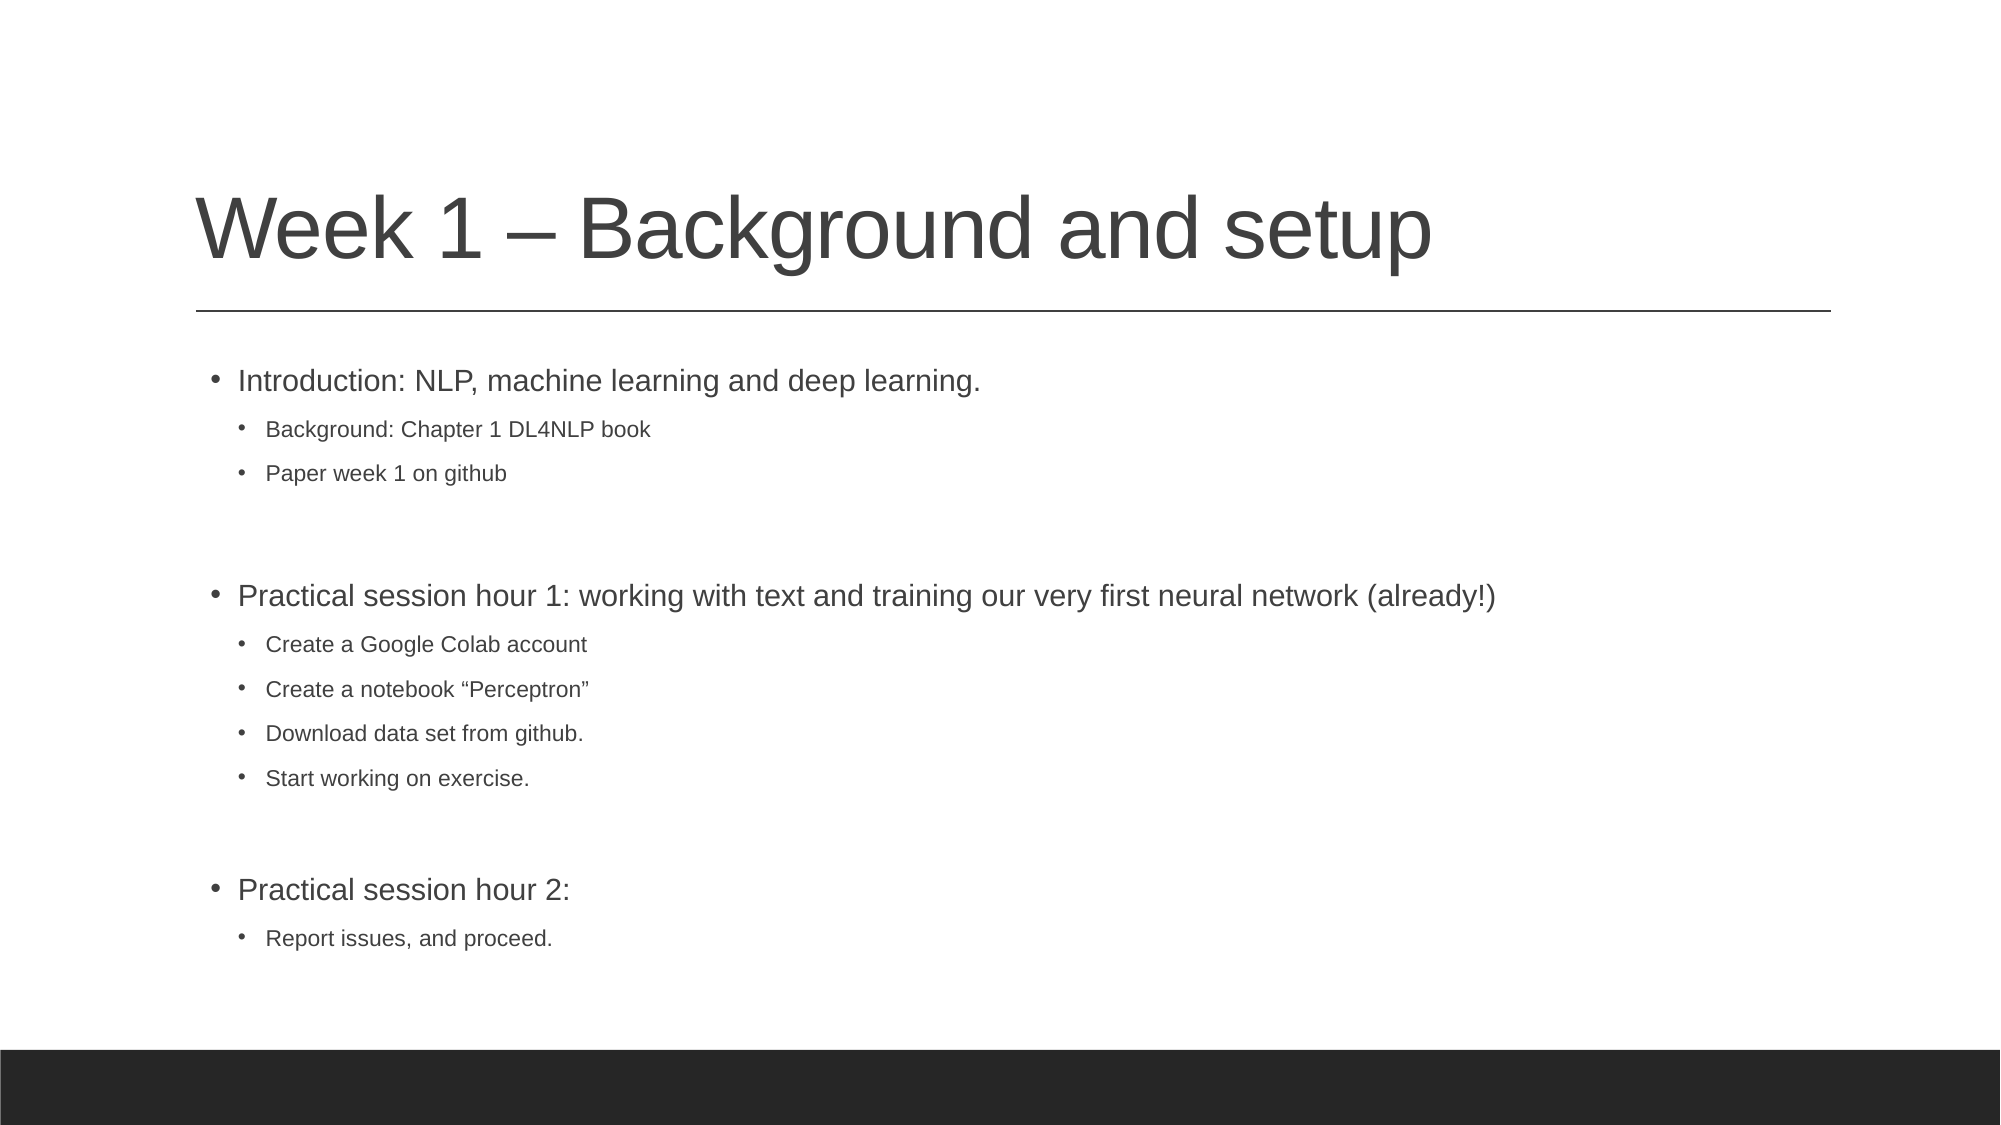

# Week 1 – Background and setup
Introduction: NLP, machine learning and deep learning.
Background: Chapter 1 DL4NLP book
Paper week 1 on github

Practical session hour 1: working with text and training our very first neural network (already!)
Create a Google Colab account
Create a notebook “Perceptron”
Download data set from github.
Start working on exercise.

Practical session hour 2:
Report issues, and proceed.